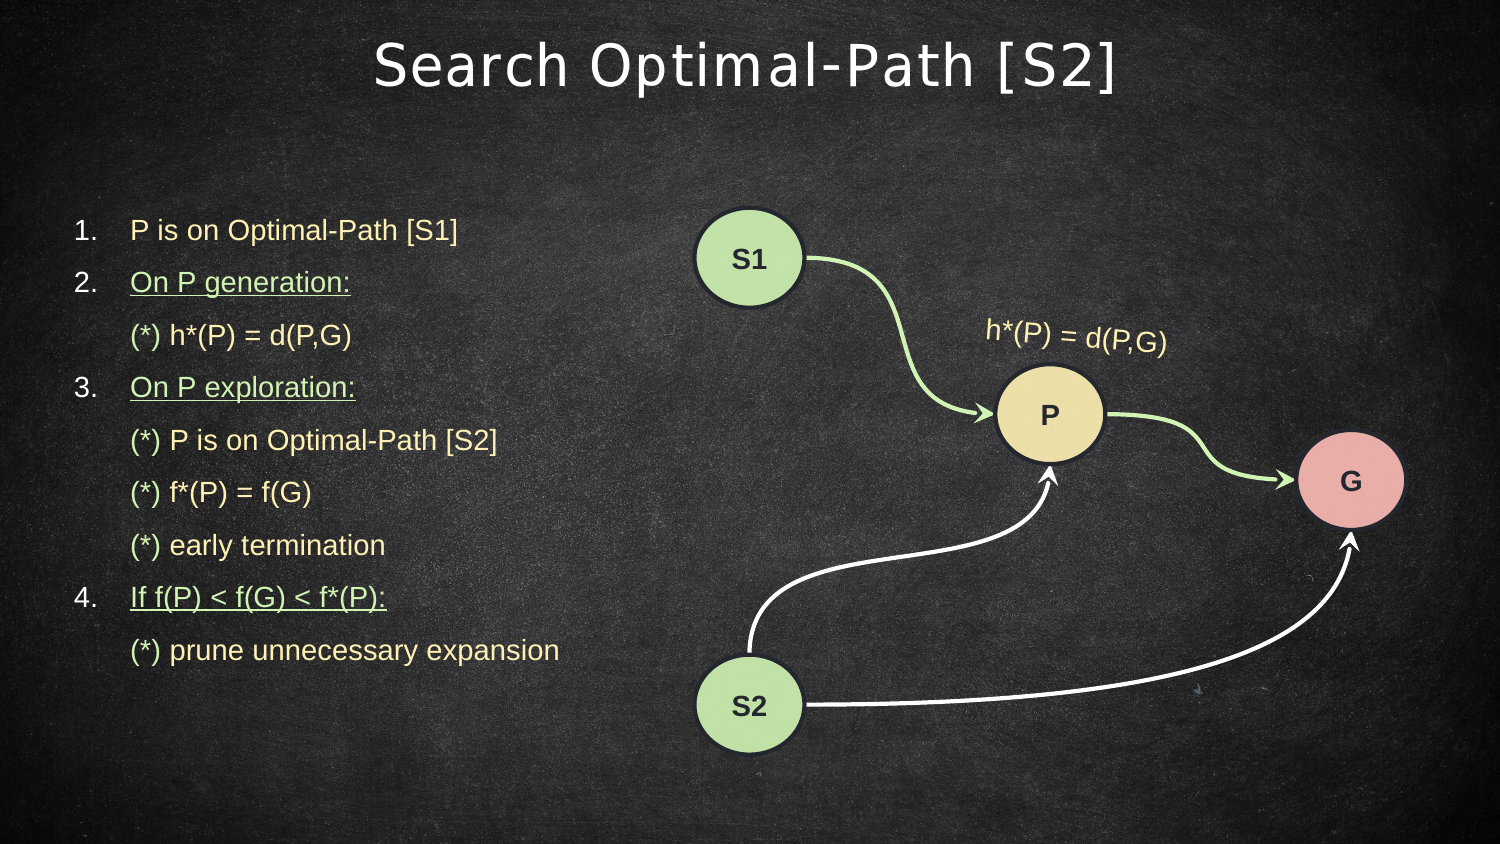

Search Optimal-Path [S2]
P is on Optimal-Path [S1]
On P generation:
(*) h*(P) = d(P,G)
On P exploration:
(*) P is on Optimal-Path [S2]
(*) f*(P) = f(G)
(*) early termination
If f(P) < f(G) < f*(P):
(*) prune unnecessary expansion
S1
h*(P) = d(P,G)
P
G
S2